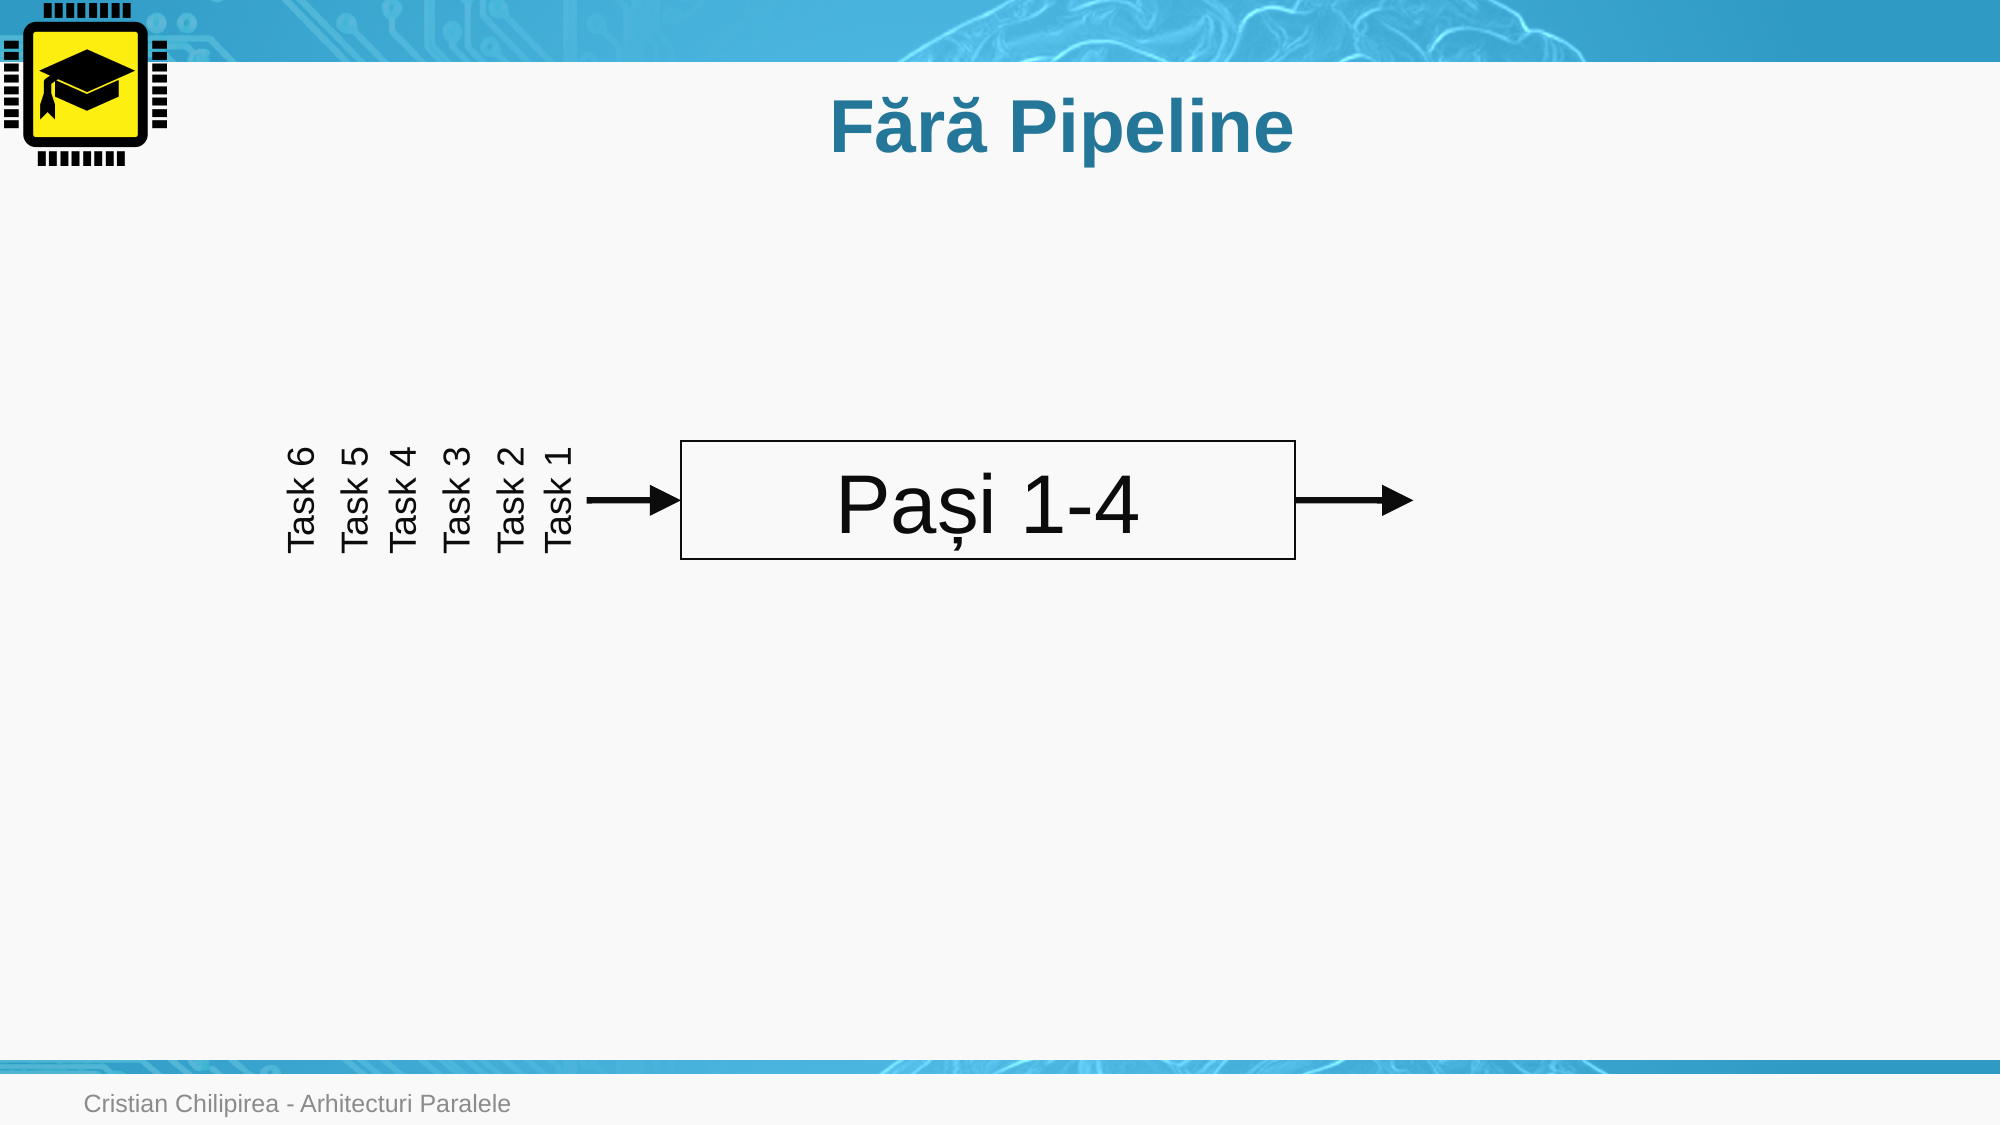

# Fără Pipeline
Pași 1-4
Task 6
Task 5
Task 4
Task 3
Task 2
Task 1
Cristian Chilipirea - Arhitecturi Paralele